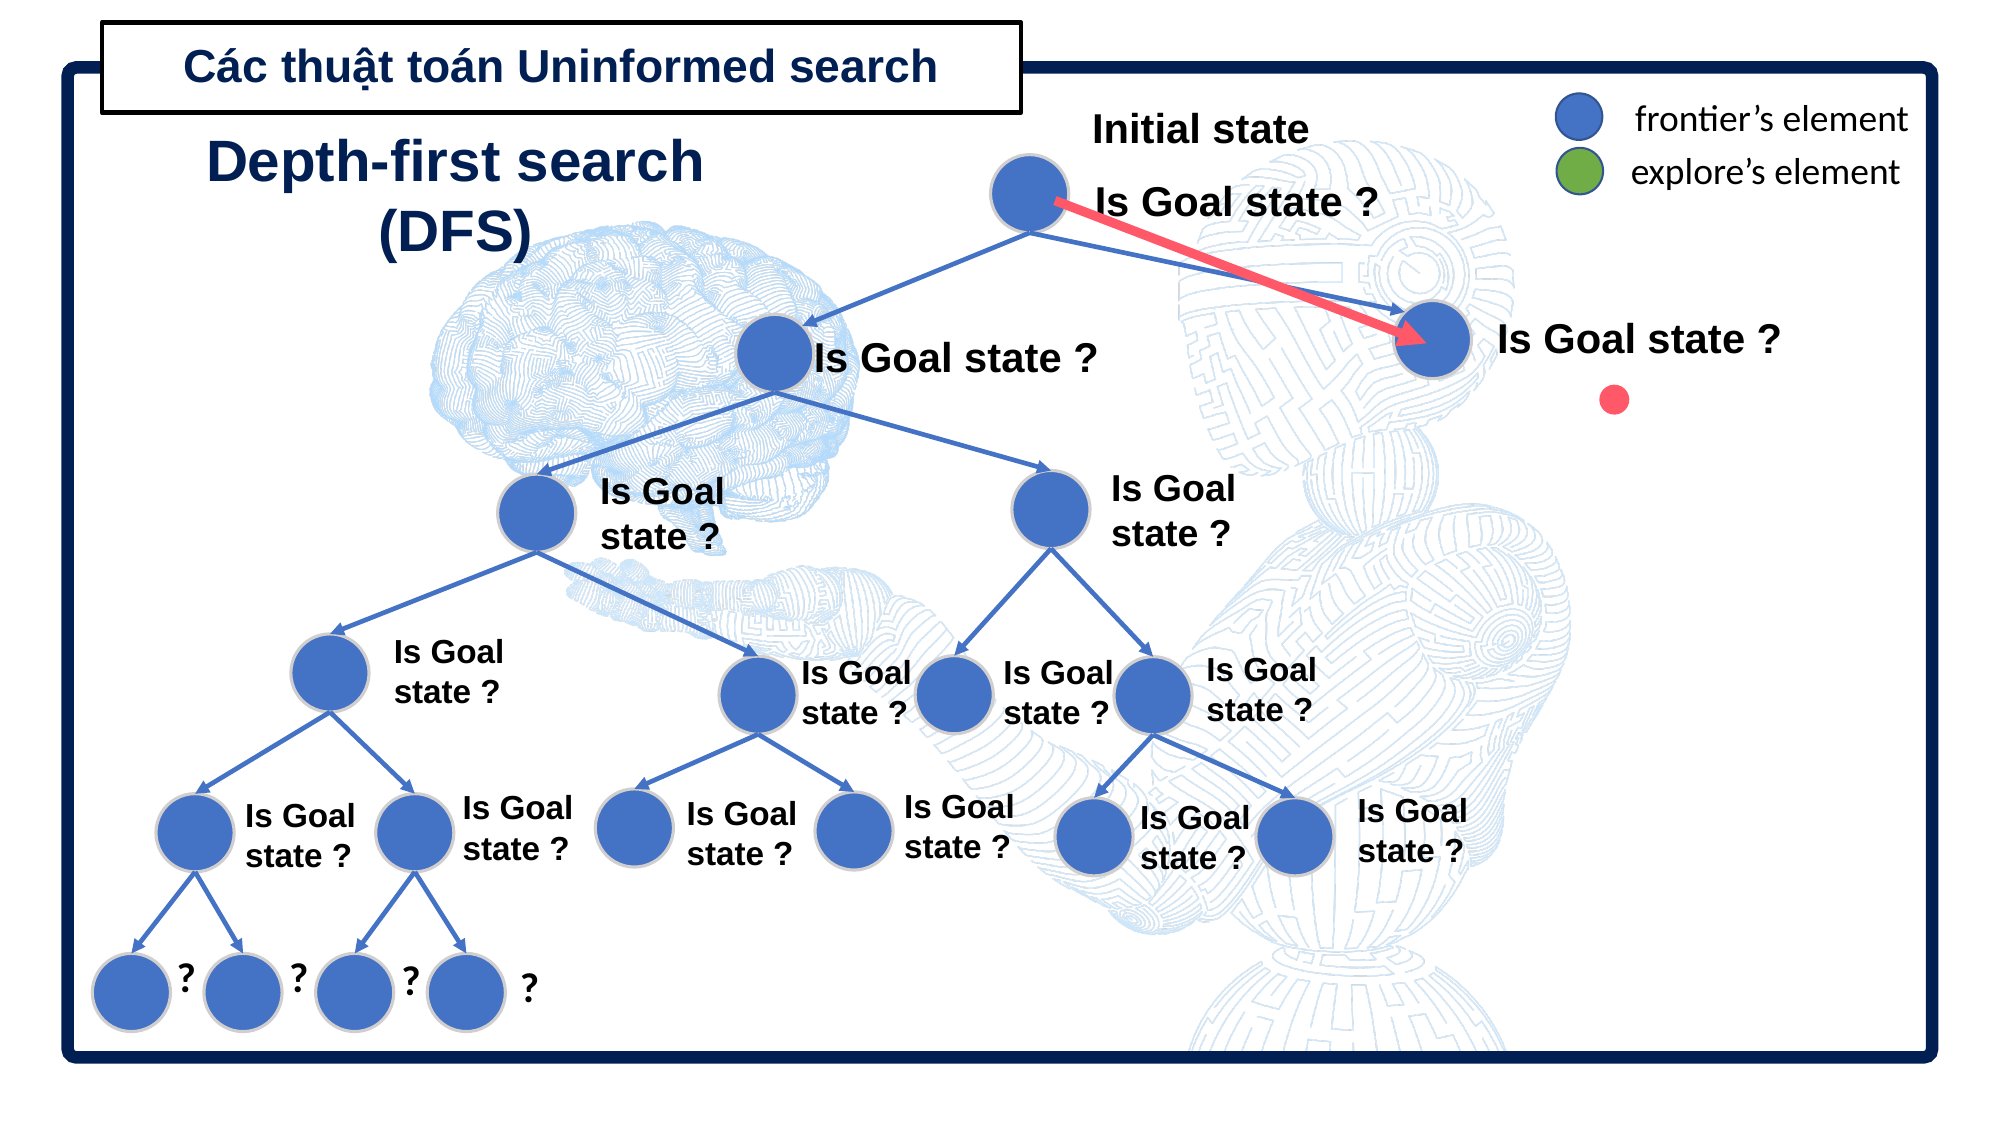

# Các thuật toán Uninformed search
frontier’s element

explore’s element

Initial state
Depth-ﬁrst search (DFS)

Is Goal state ?

Is Goal state ?

Is Goal state ?

Is Goal
state ?
Is Goal
state ?

Is Goal
state ?

Is Goal
state ?
Is Goal
state ?
Is Goal
state ?

Is Goal
state ?
Is Goal
state ?
Is Goal
state ?
Is Goal
state ?
Is Goal
state ?

Is Goal
state ?

?
?
?
?